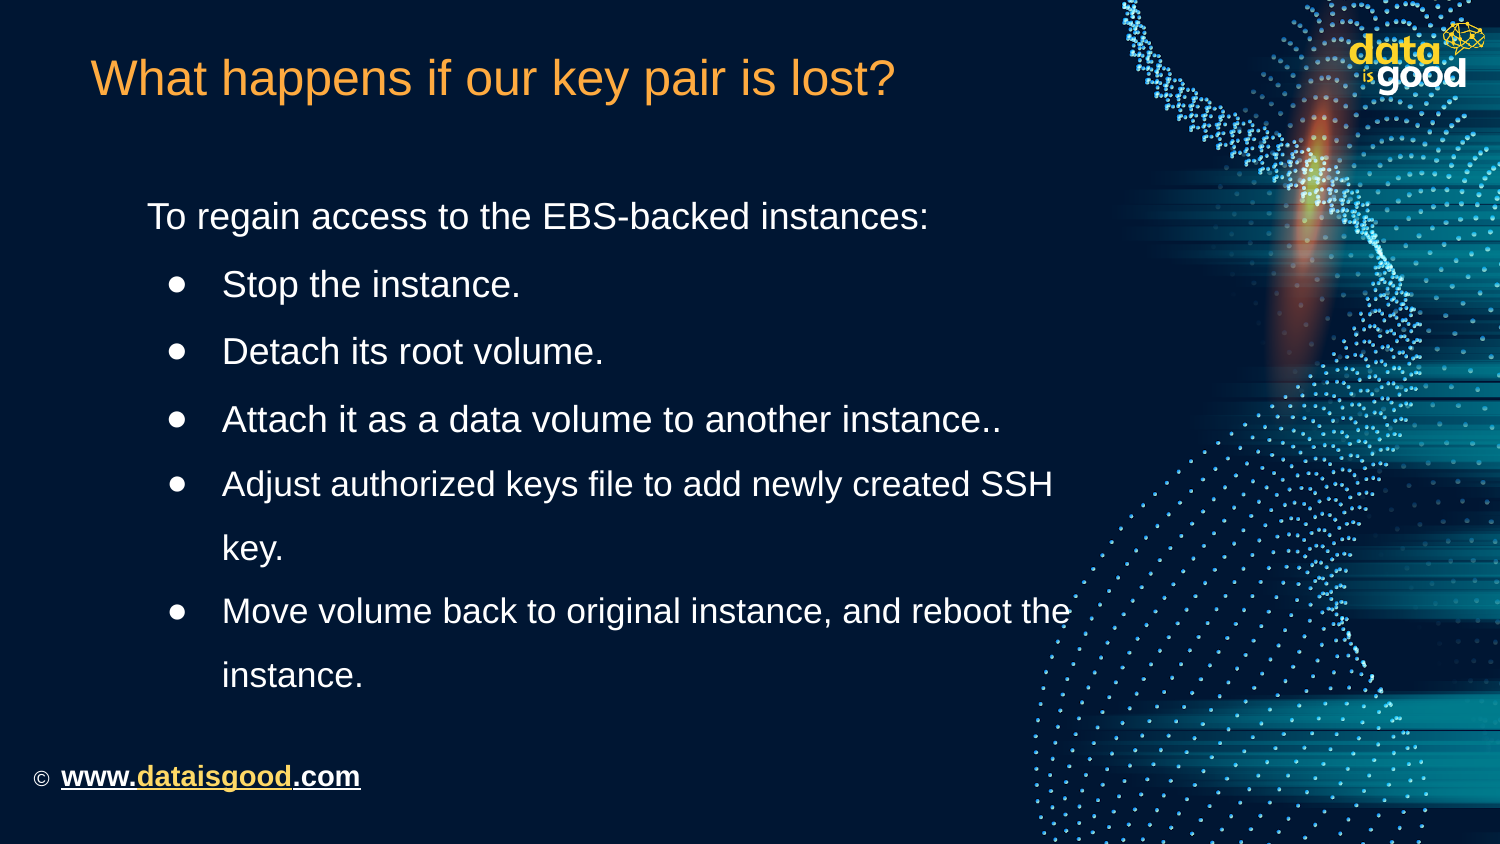

# What happens if our key pair is lost?
To regain access to the EBS-backed instances:
Stop the instance.
Detach its root volume.
Attach it as a data volume to another instance..
Adjust authorized keys file to add newly created SSH key.
Move volume back to original instance, and reboot the instance.